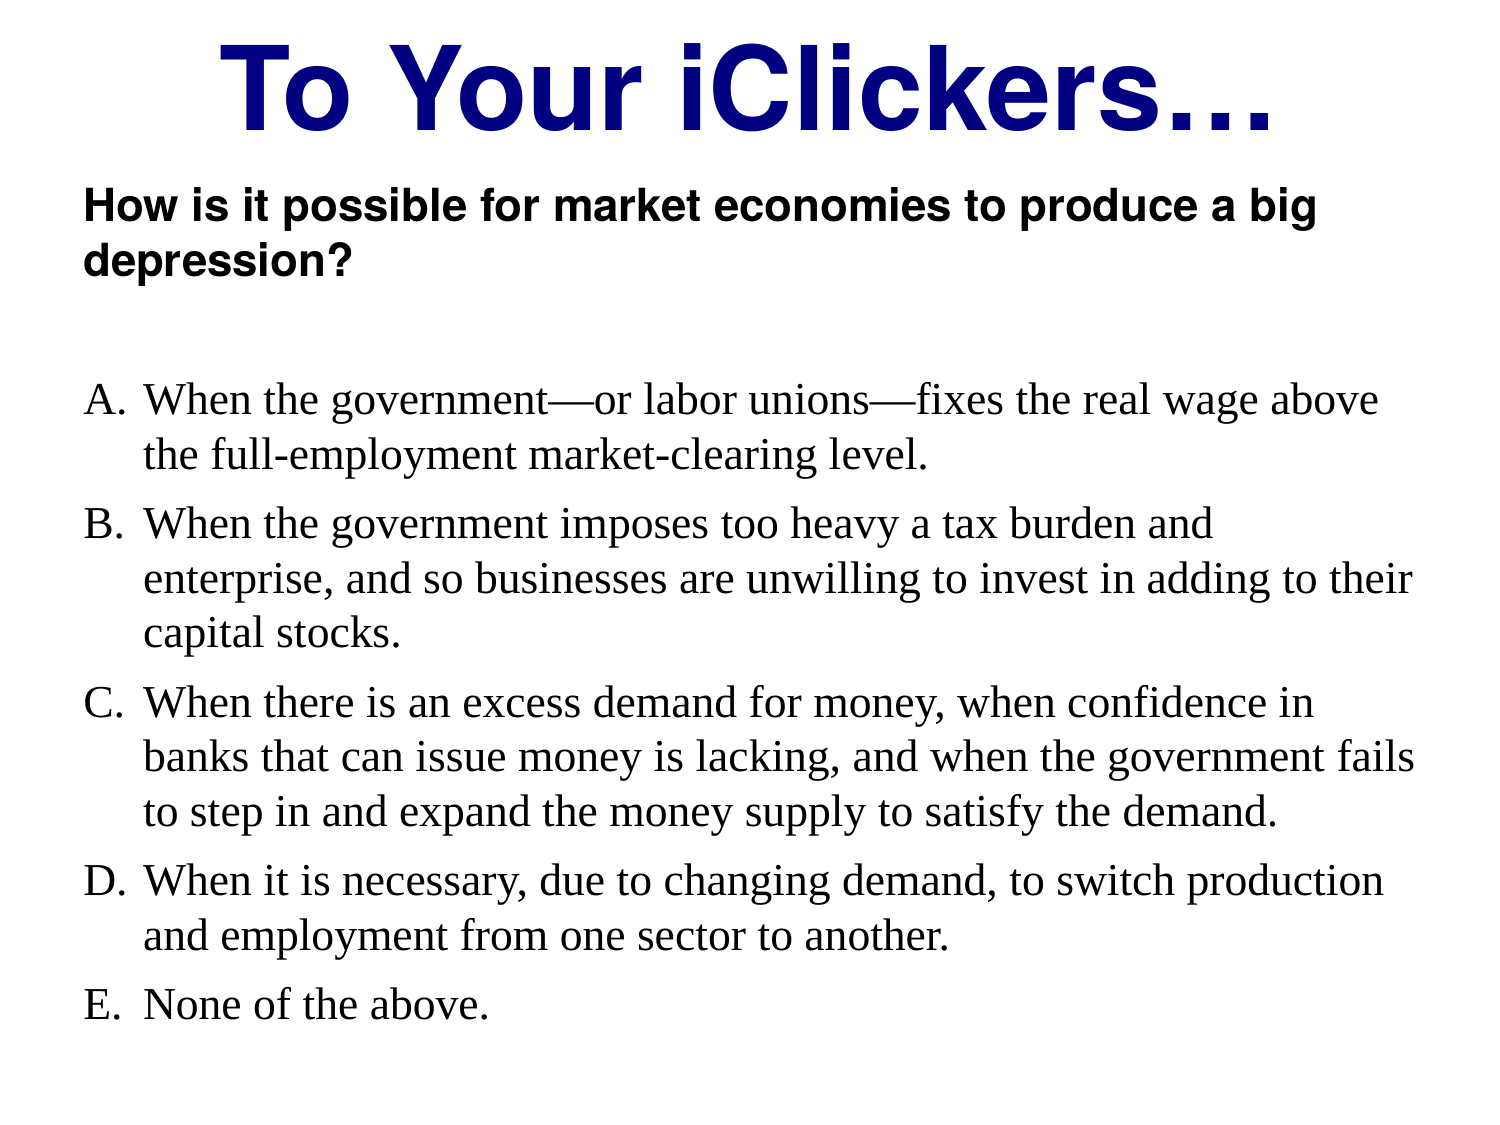

To Your iClickers…
How is it possible for market economies to produce a big depression?

When the government—or labor unions—fixes the real wage above the full-employment market-clearing level.
When the government imposes too heavy a tax burden and enterprise, and so businesses are unwilling to invest in adding to their capital stocks.
When there is an excess demand for money, when confidence in banks that can issue money is lacking, and when the government fails to step in and expand the money supply to satisfy the demand.
When it is necessary, due to changing demand, to switch production and employment from one sector to another.
None of the above.